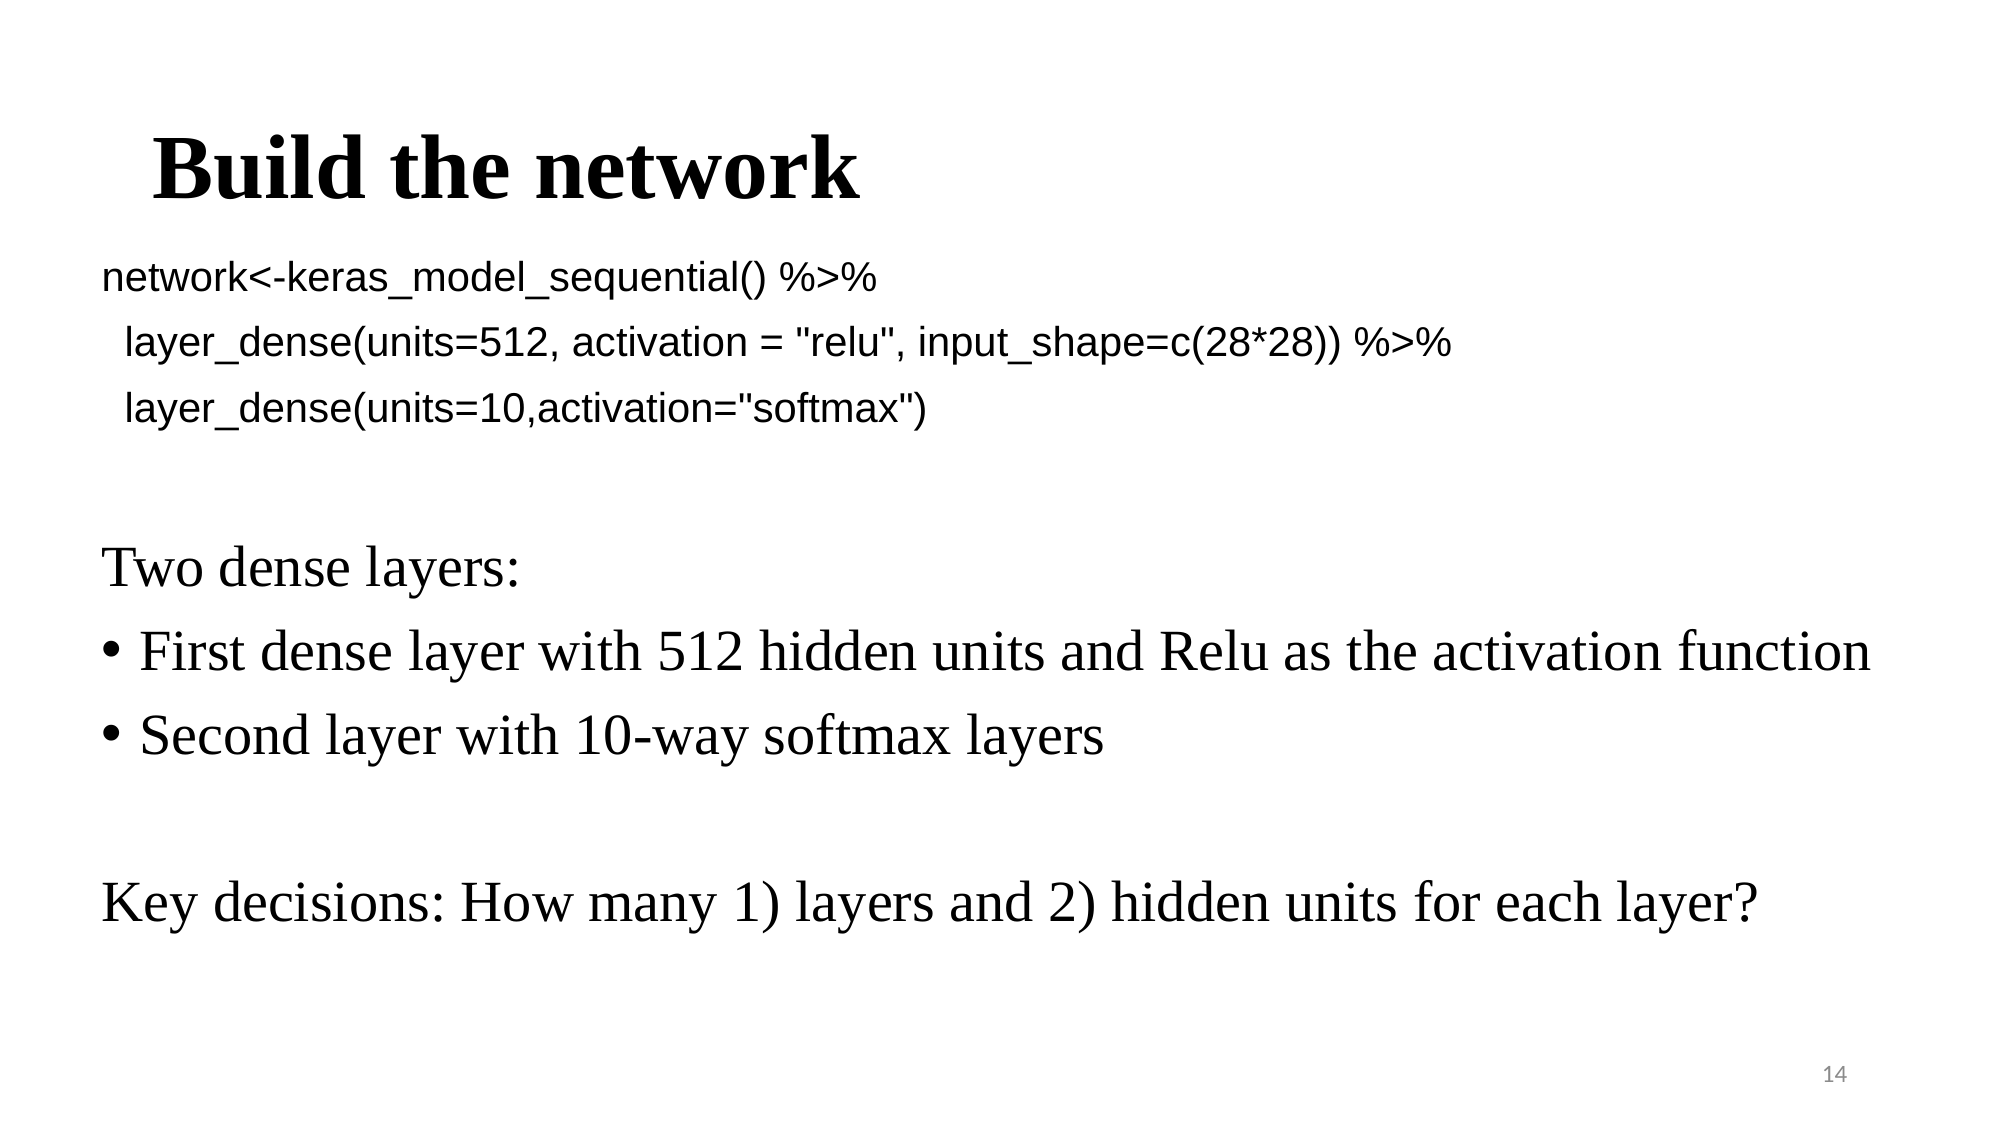

# Build the network
network<-keras_model_sequential() %>%
  layer_dense(units=512, activation = "relu", input_shape=c(28*28)) %>%
  layer_dense(units=10,activation="softmax")

Two dense layers:
First dense layer with 512 hidden units and Relu as the activation function
Second layer with 10-way softmax layers

Key decisions: How many 1) layers and 2) hidden units for each layer?
14